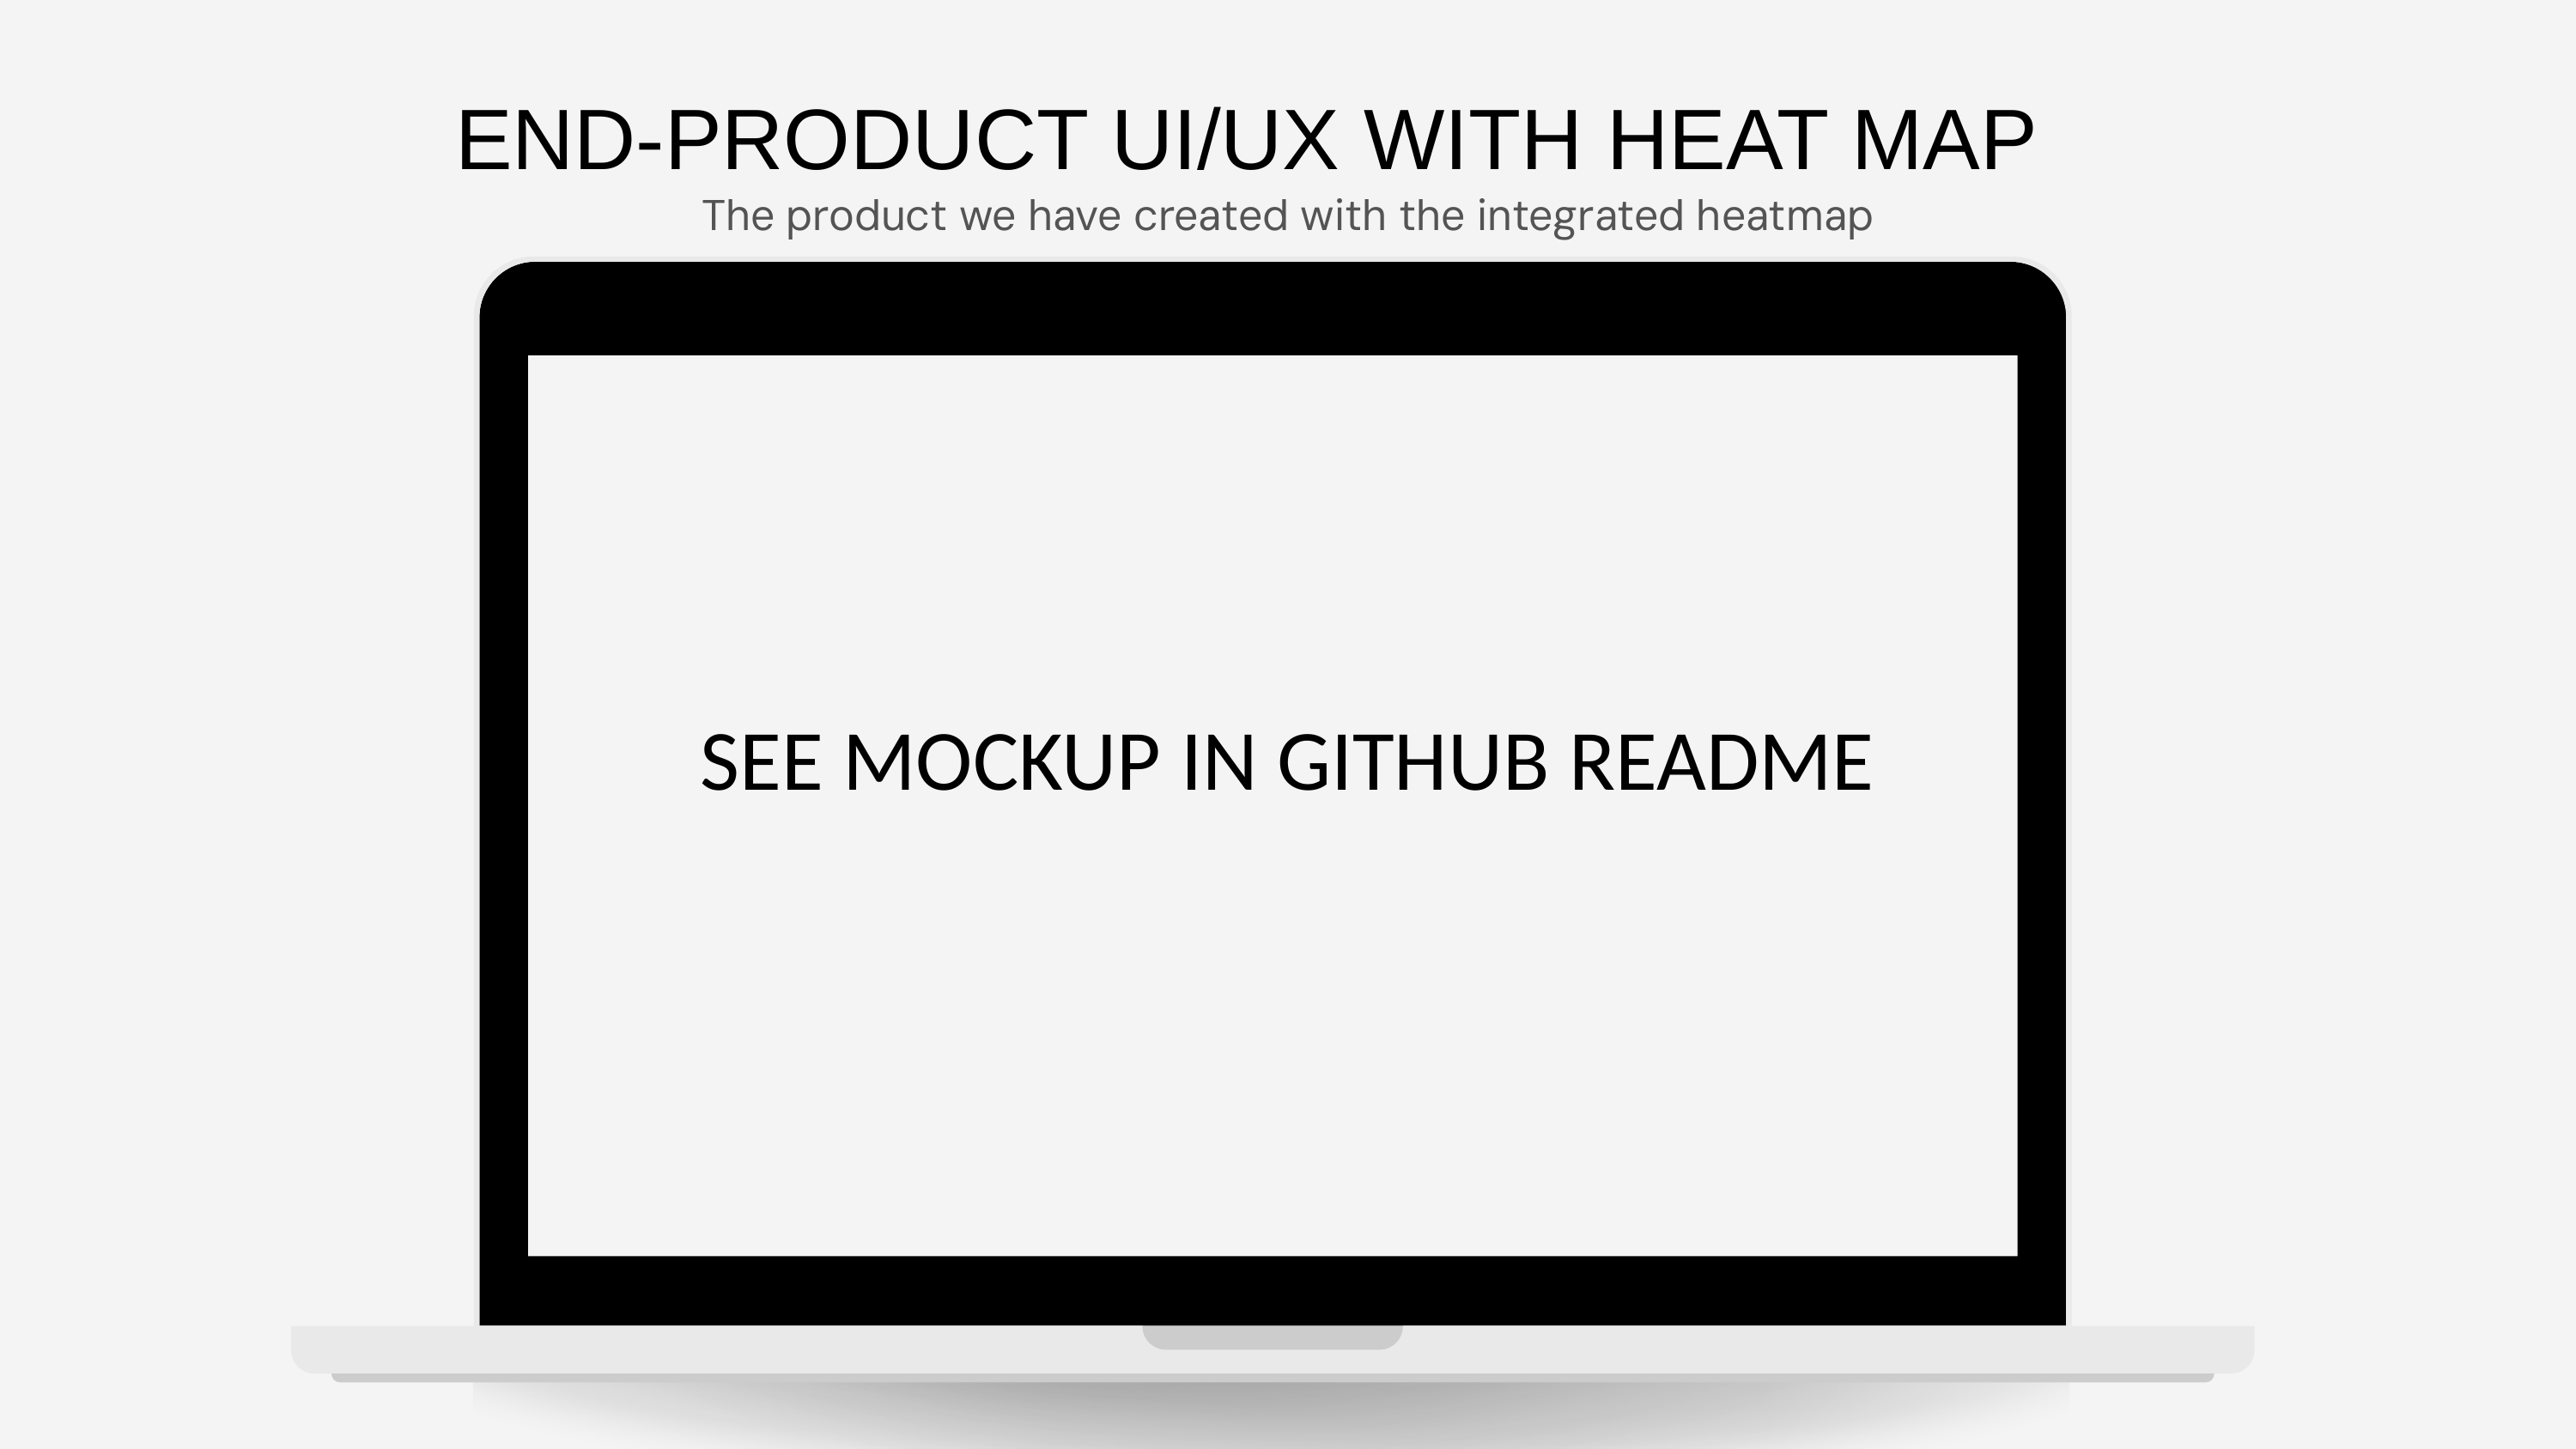

END-PRODUCT UI/UX WITH HEAT MAP
The product we have created with the integrated heatmap

SEE MOCKUP IN GITHUB README